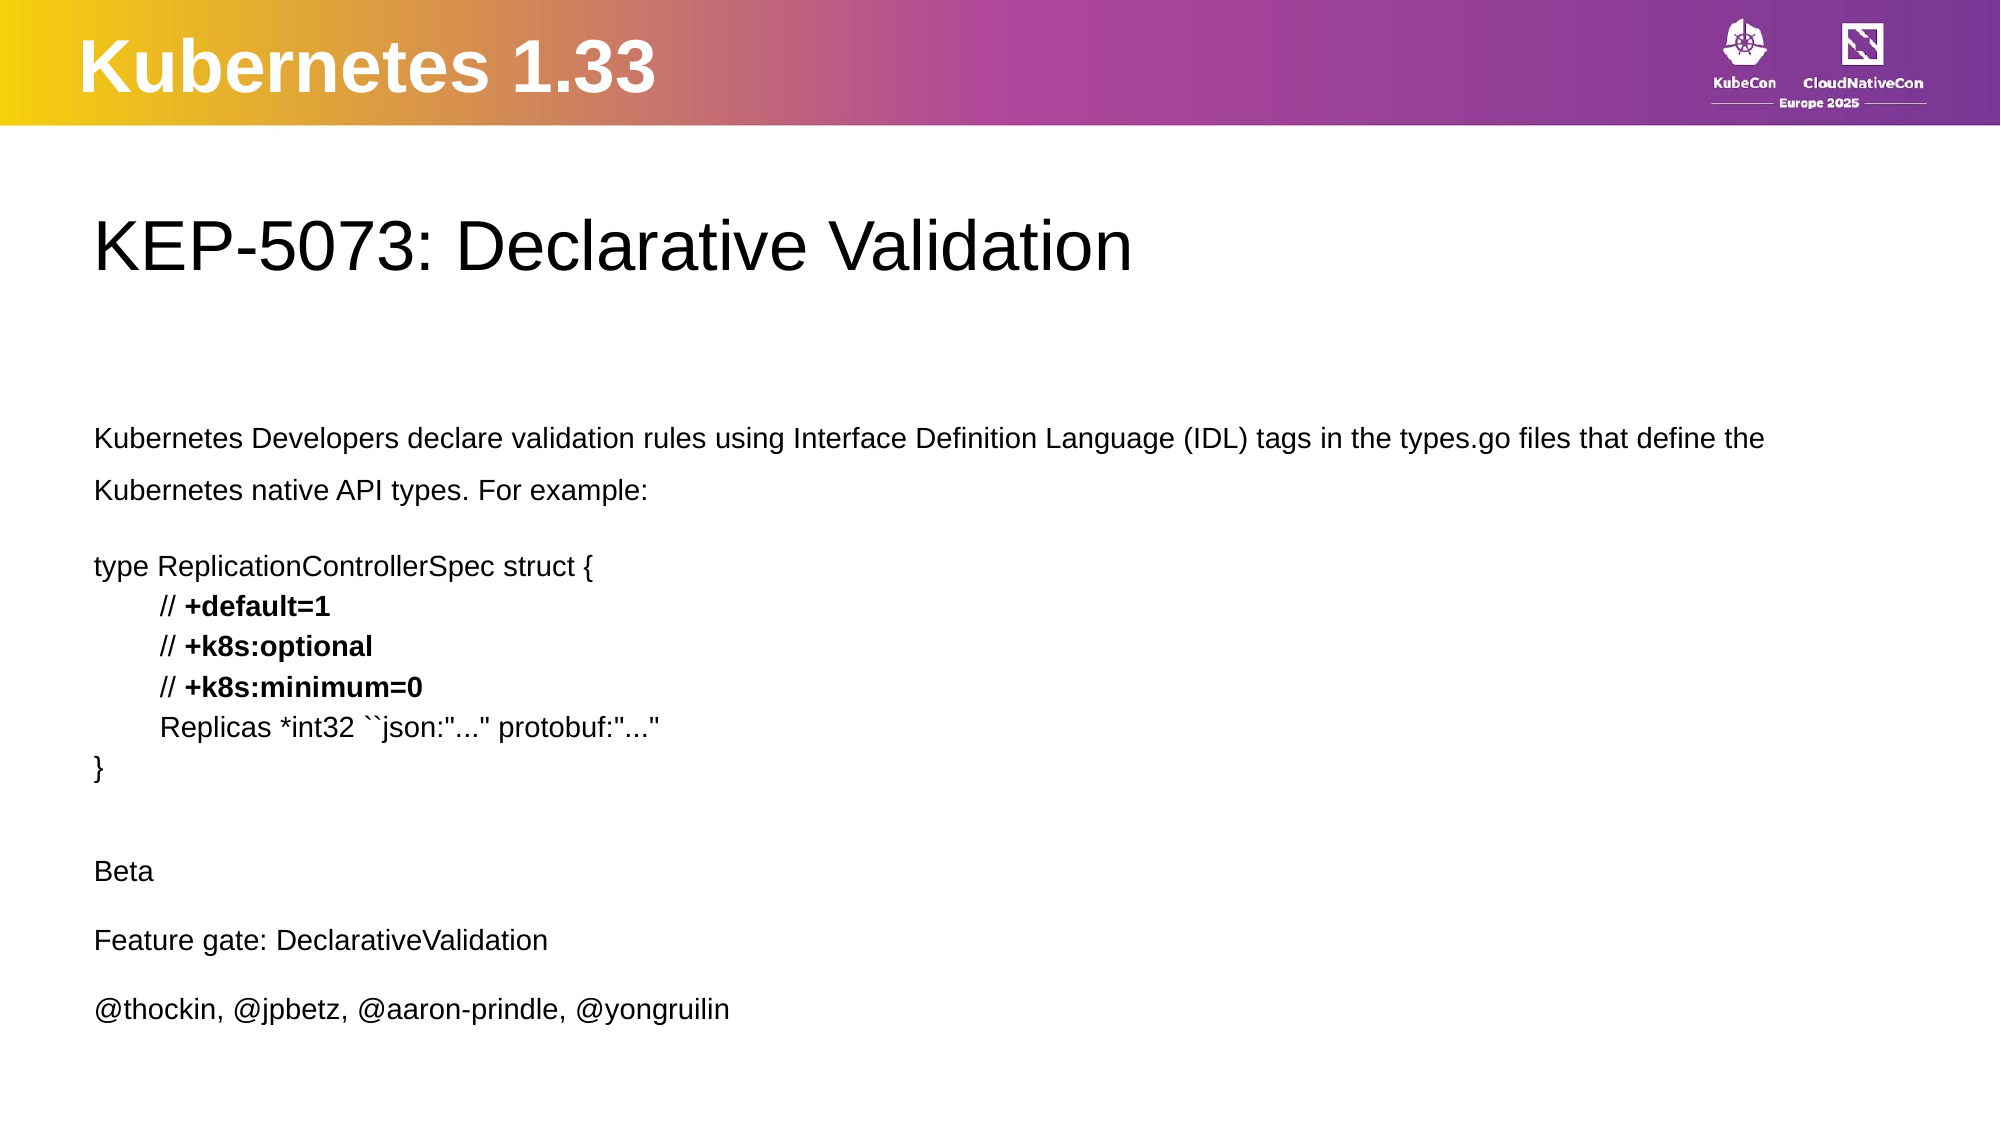

Kubernetes 1.33
KEP-5073: Declarative Validation
Kubernetes Developers declare validation rules using Interface Definition Language (IDL) tags in the types.go files that define the Kubernetes native API types. For example:

type ReplicationControllerSpec struct {
        // +default=1
        // +k8s:optional
        // +k8s:minimum=0
        Replicas *int32 ``json:"..." protobuf:"..."
}

Beta
Feature gate: DeclarativeValidation
@thockin, @jpbetz, @aaron-prindle, @yongruilin